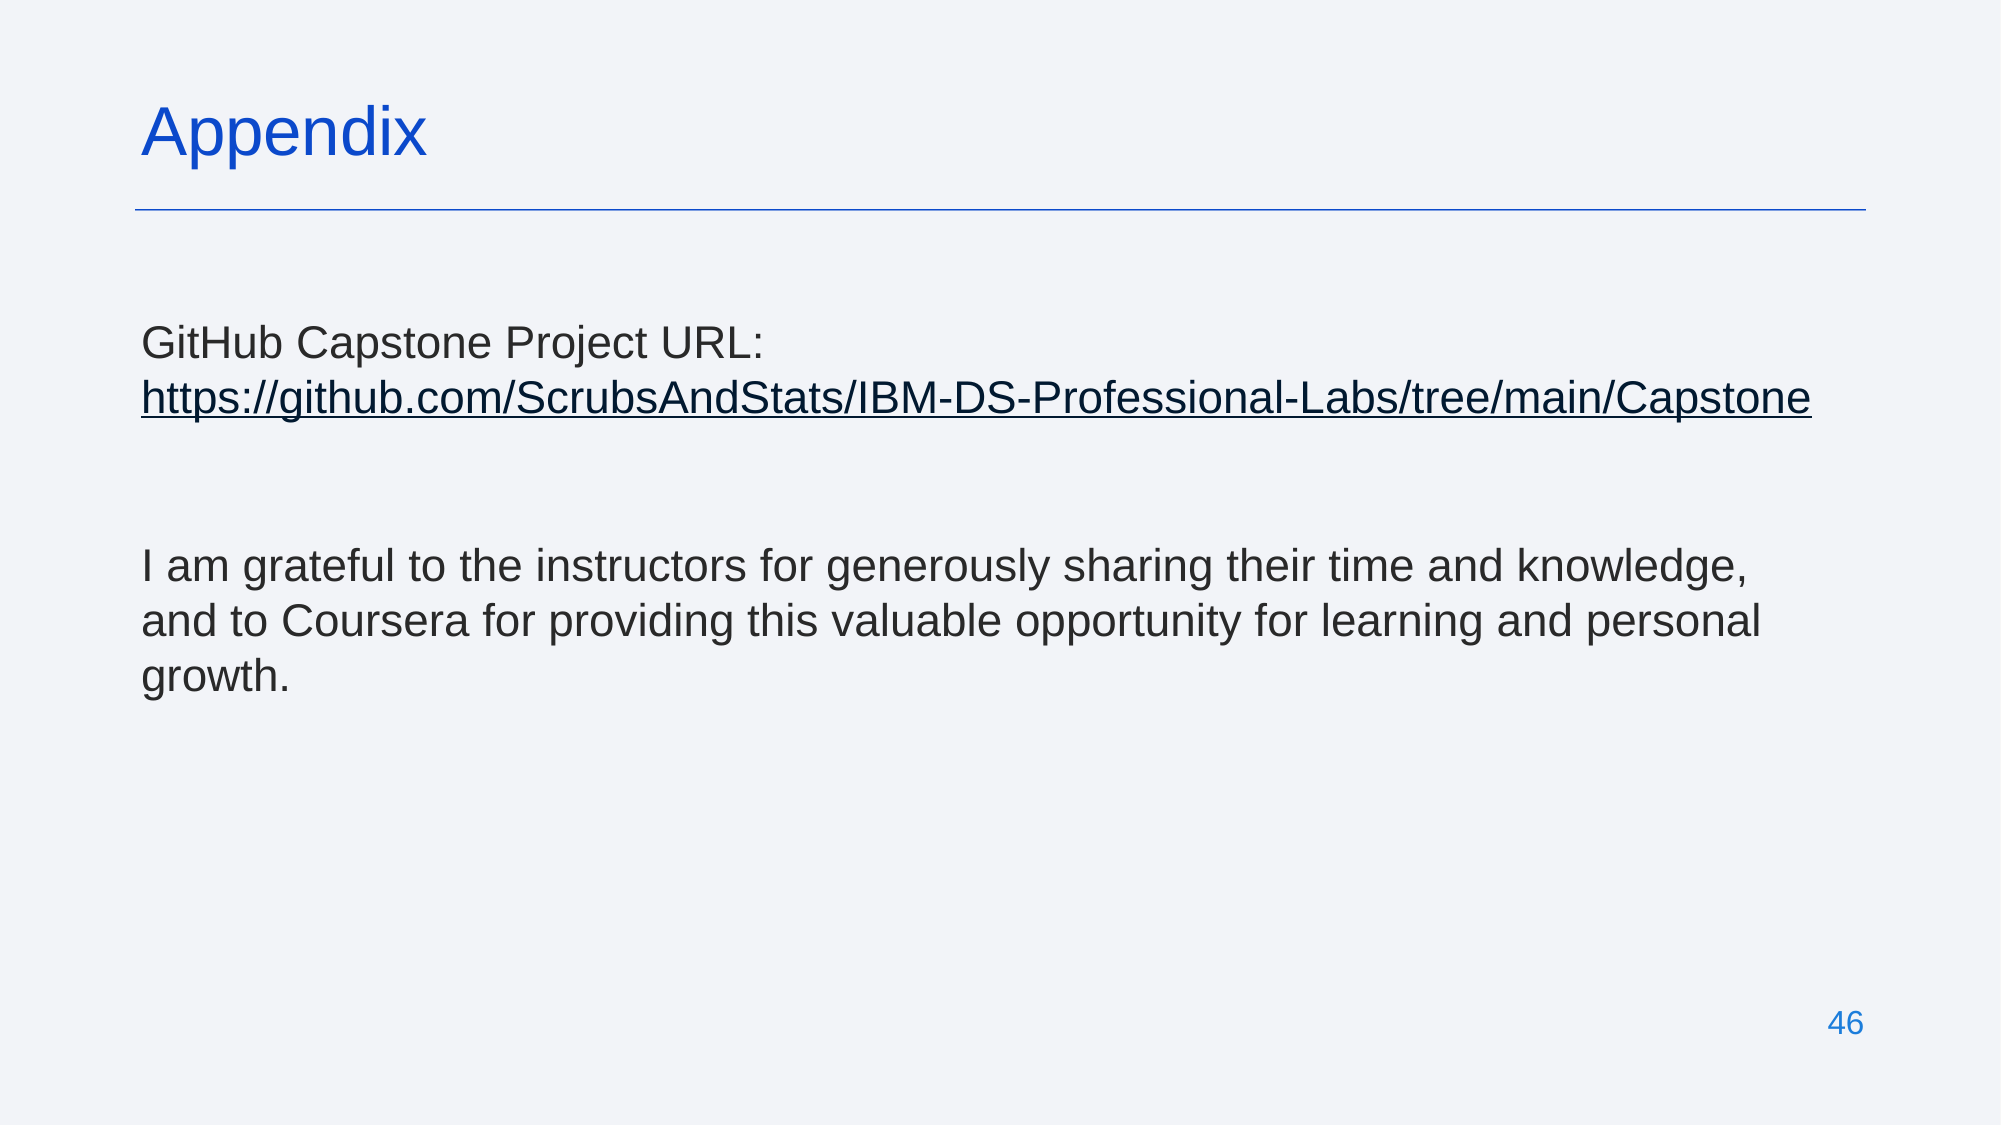

Appendix
GitHub Capstone Project URL: https://github.com/ScrubsAndStats/IBM-DS-Professional-Labs/tree/main/Capstone

I am grateful to the instructors for generously sharing their time and knowledge, and to Coursera for providing this valuable opportunity for learning and personal growth.
46